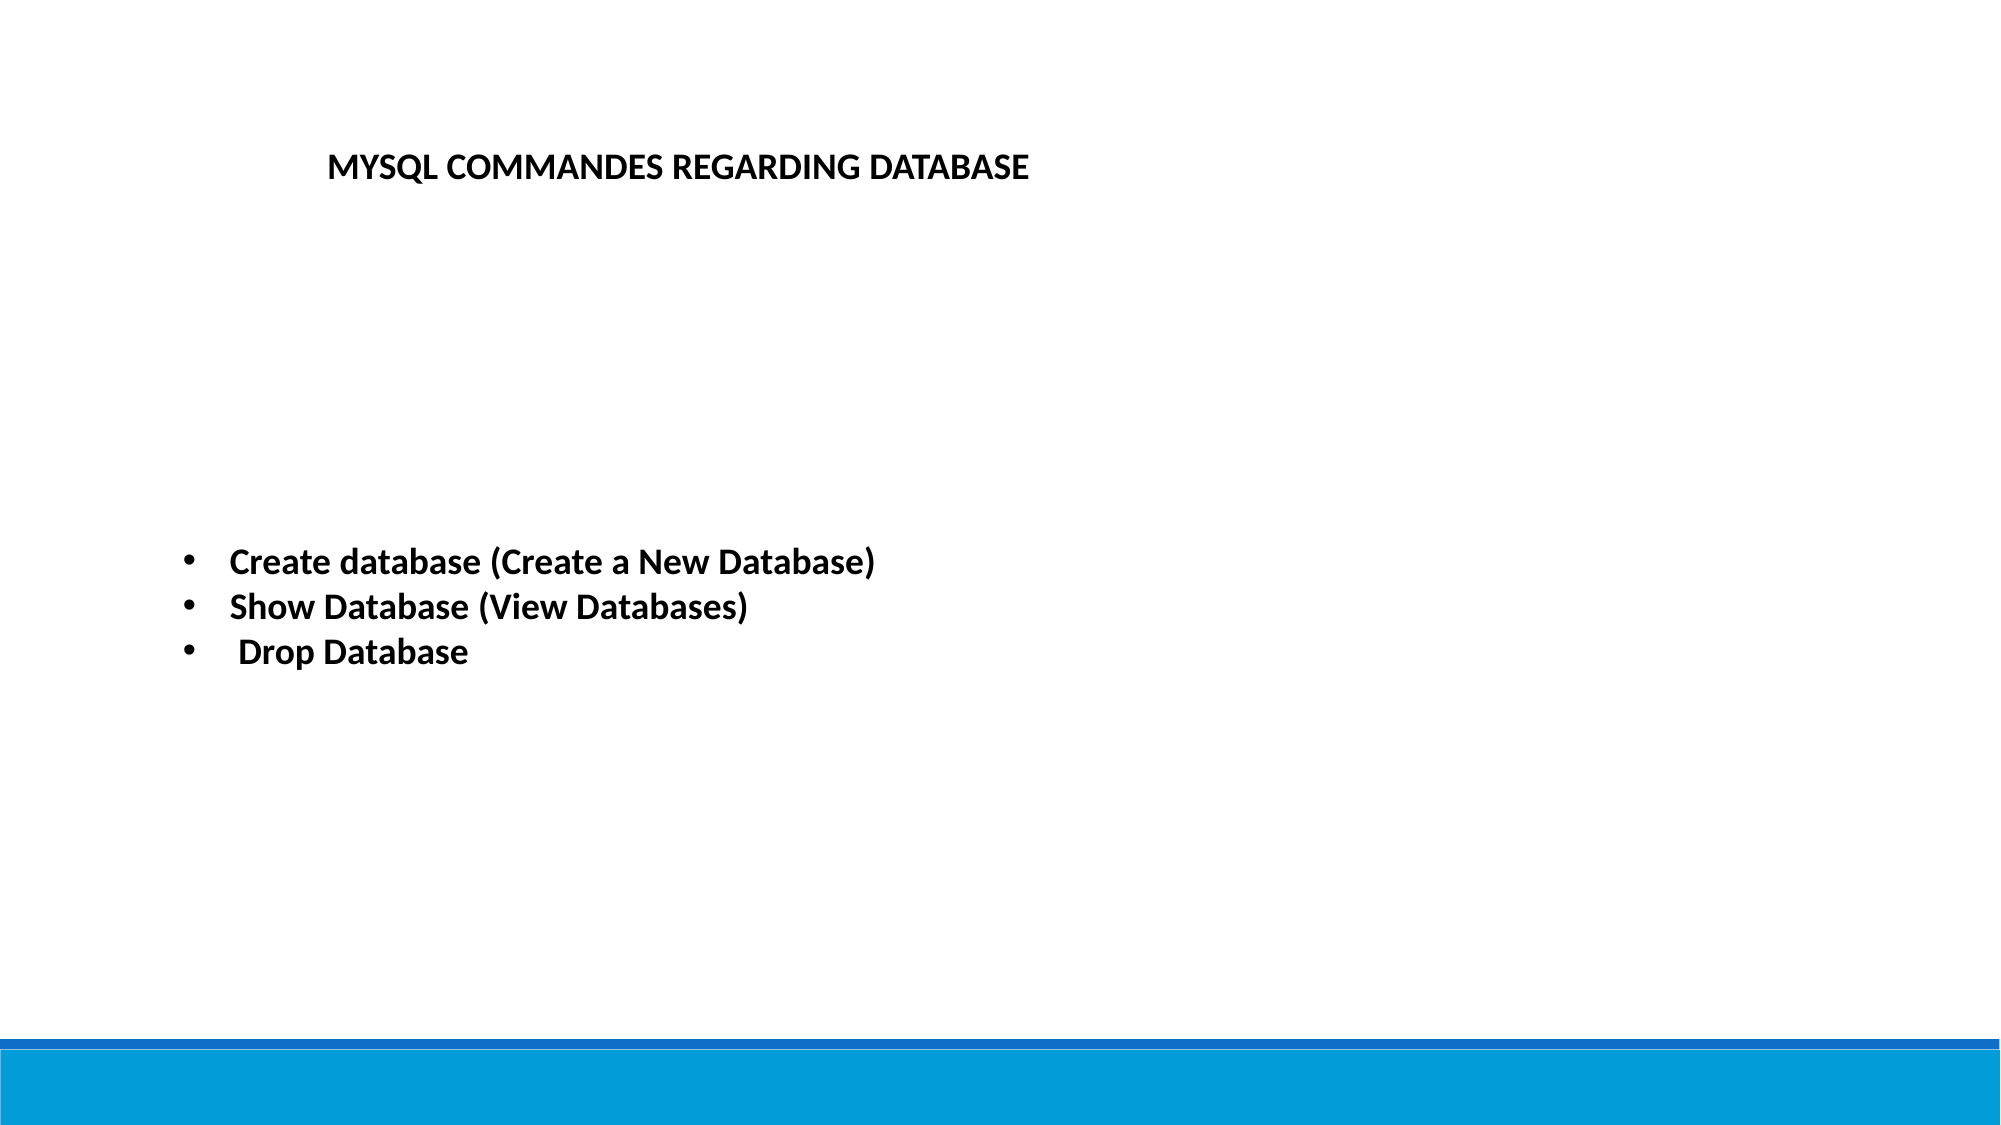

MYSQL COMMANDES REGARDING DATABASE
Create database (Create a New Database)
Show Database (View Databases)
 Drop Database